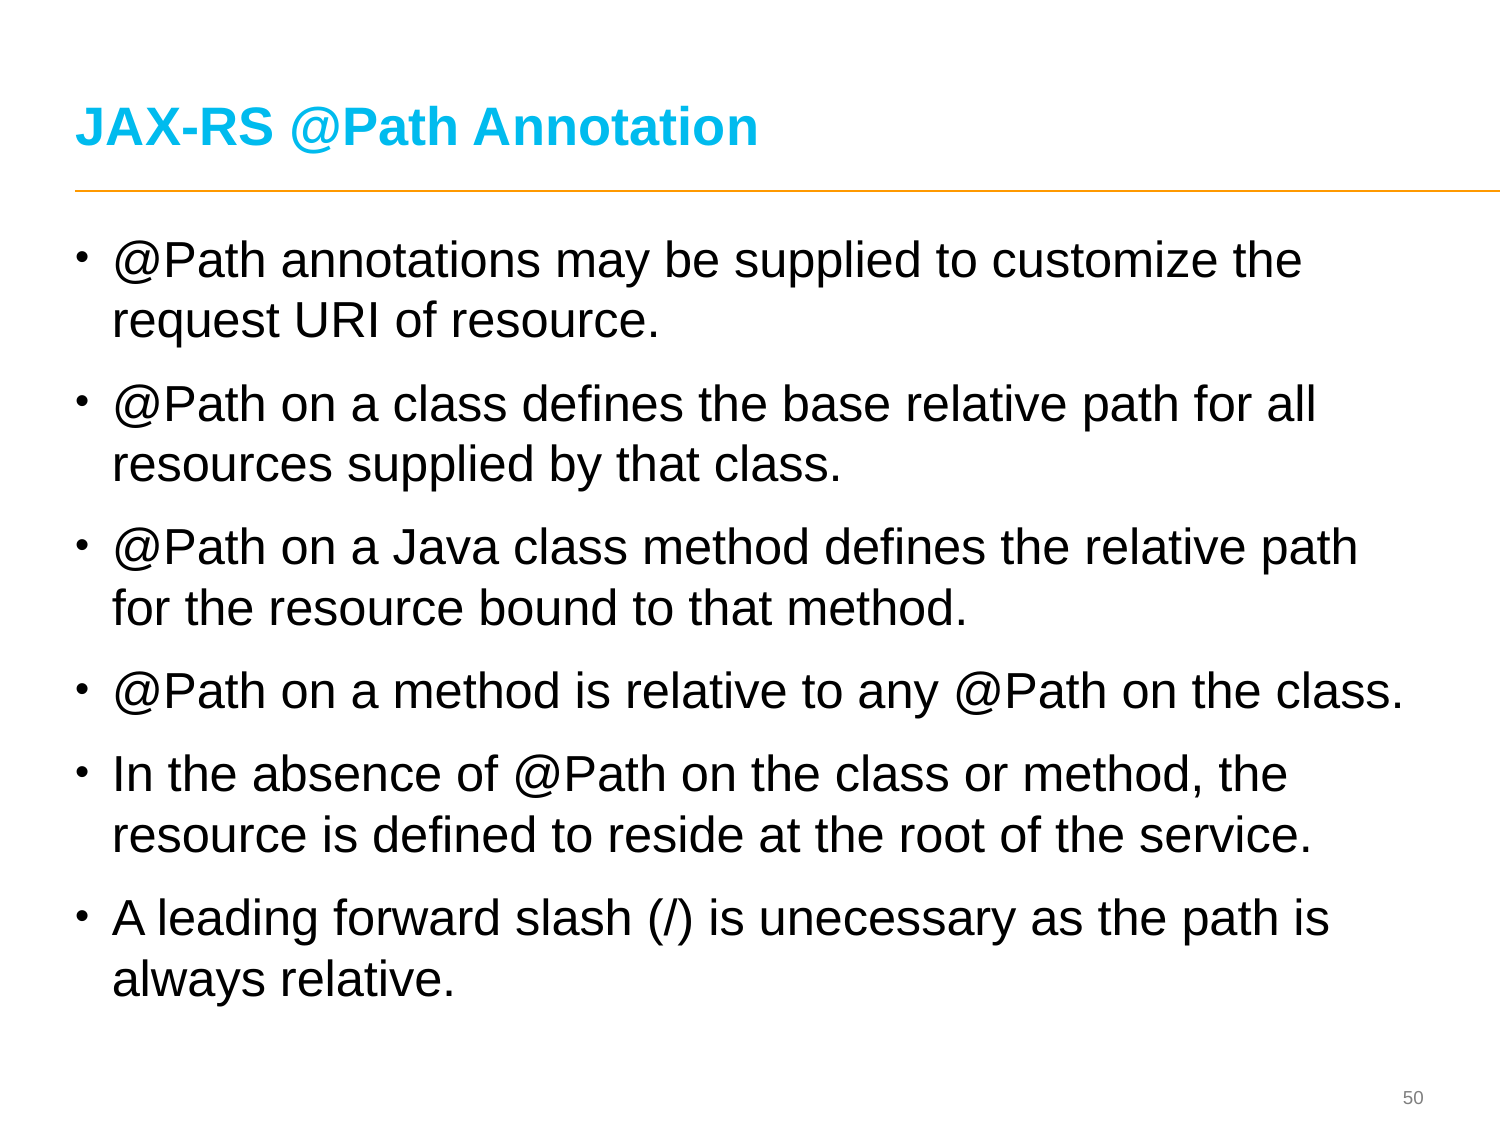

# JAX-RS @Path Annotation
@Path annotations may be supplied to customize the request URI of resource.
@Path on a class defines the base relative path for all resources supplied by that class.
@Path on a Java class method defines the relative path for the resource bound to that method.
@Path on a method is relative to any @Path on the class.
In the absence of @Path on the class or method, the resource is defined to reside at the root of the service.
A leading forward slash (/) is unecessary as the path is always relative.